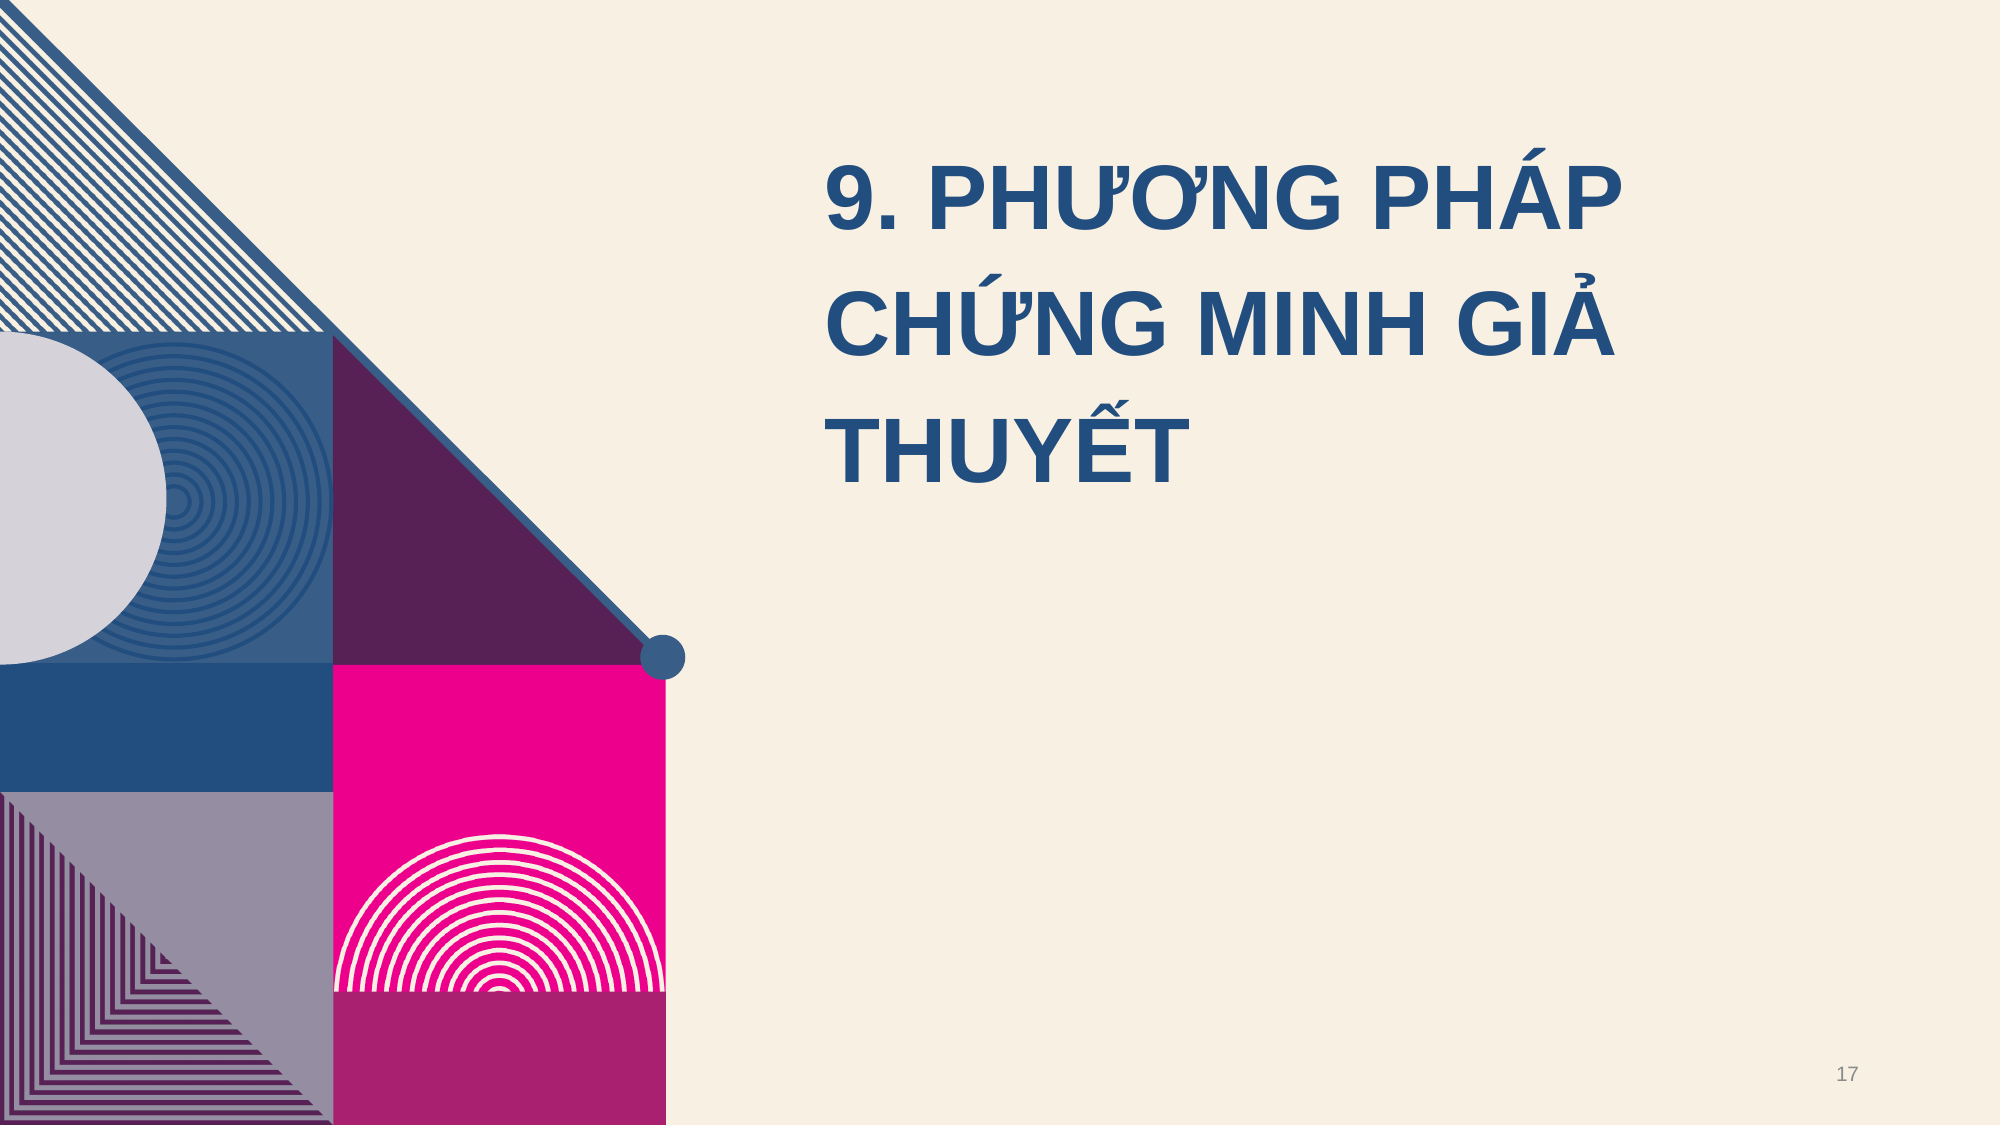

# 9. Phương pháp chứng minh giả thuyết
17